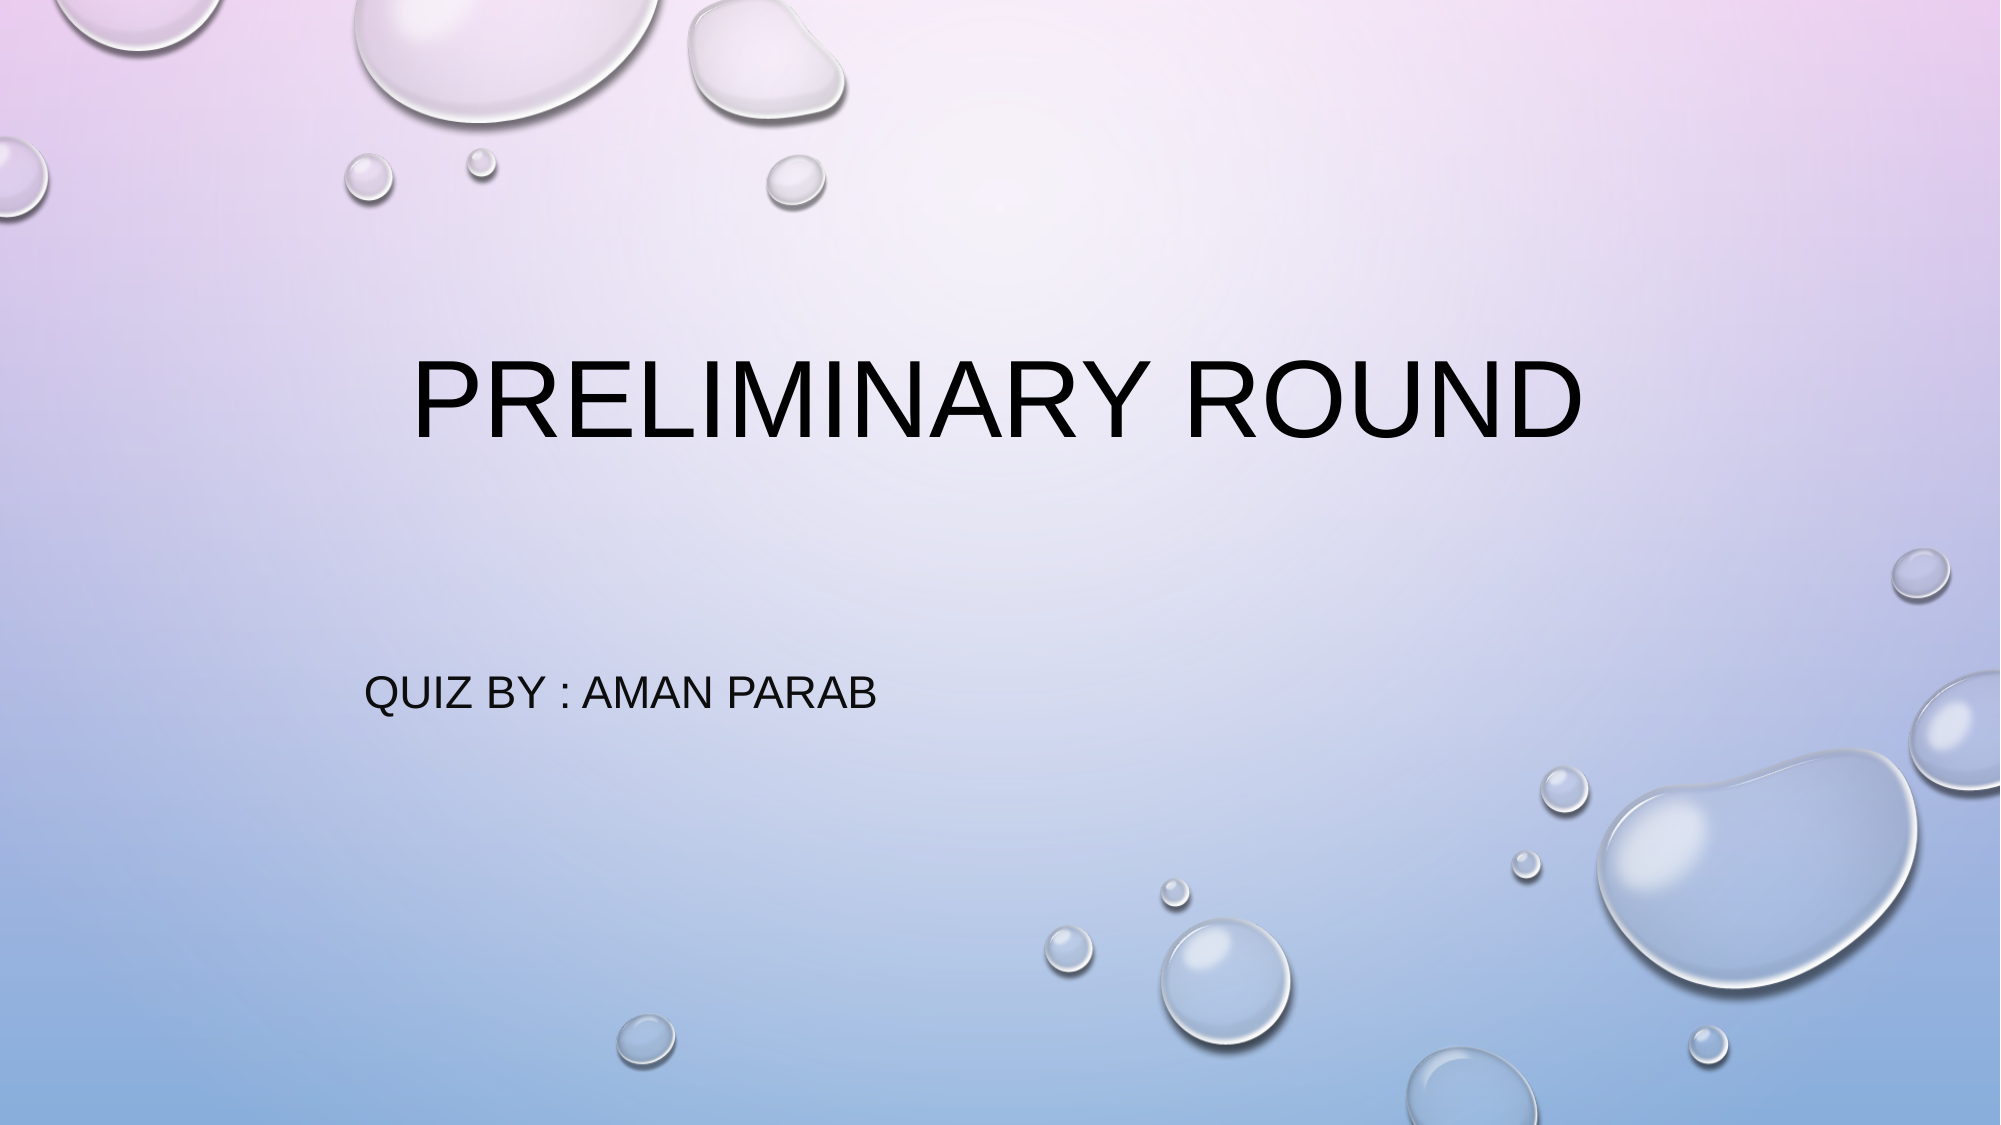

# Preliminary ROUNd
Quiz BY : Aman Parab